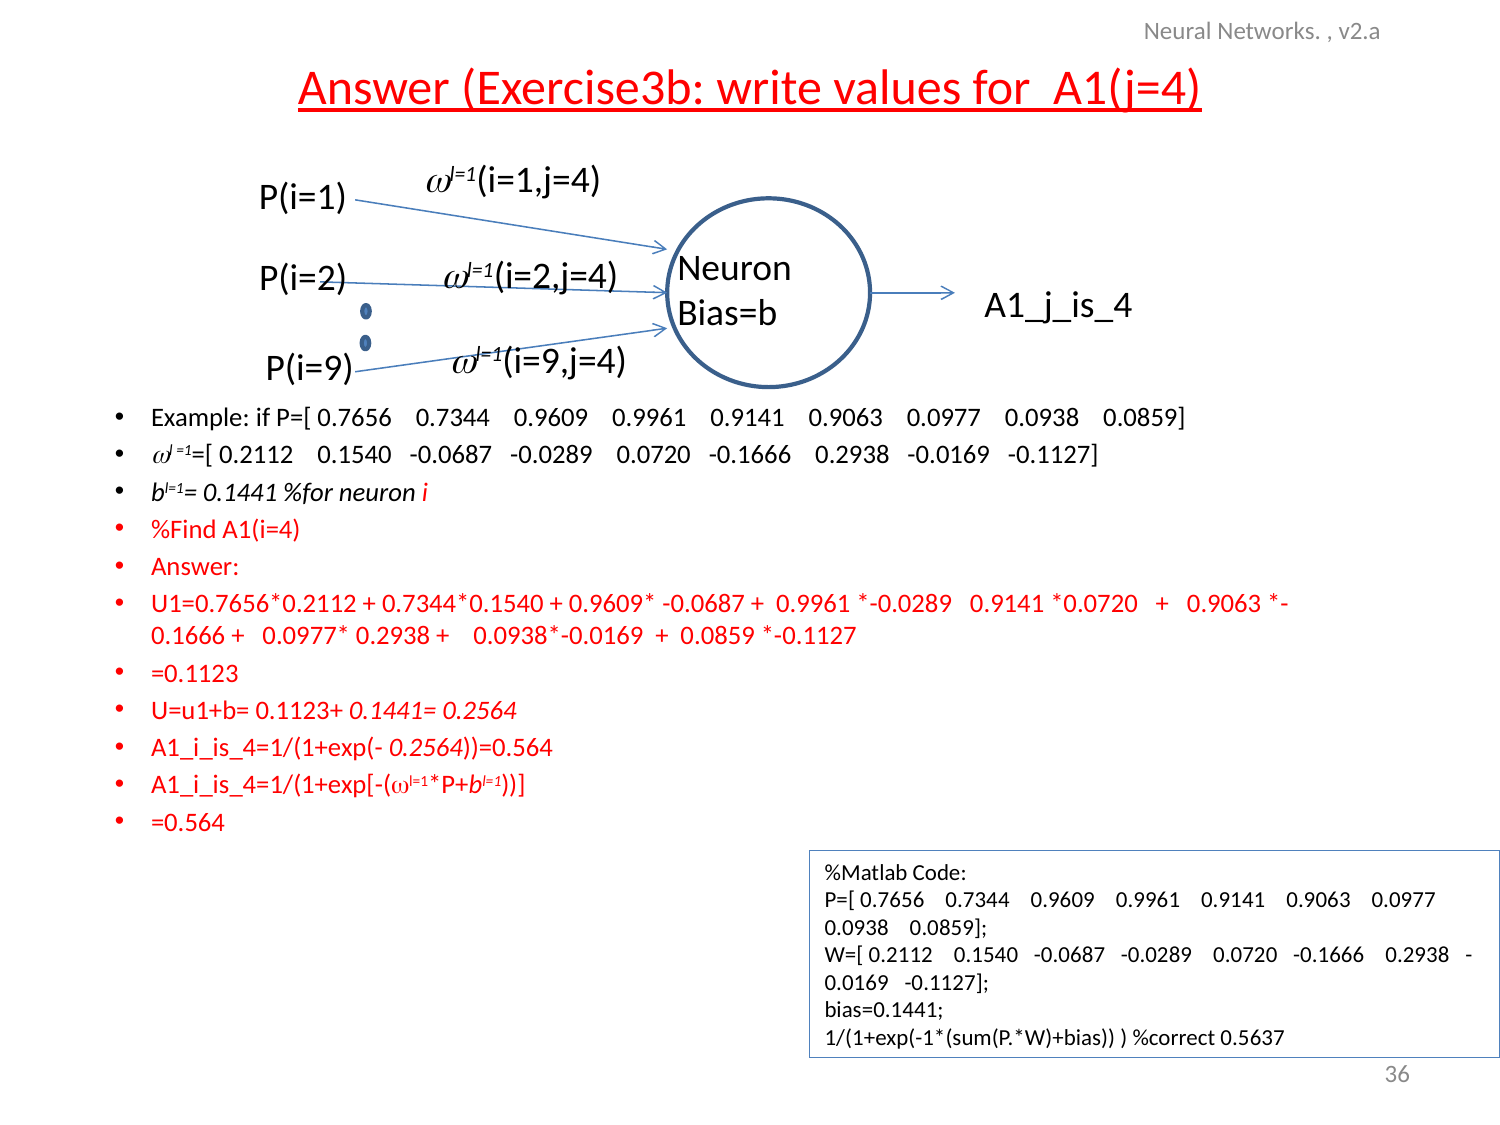

Neural Networks. , v2.a
# Answer (Exercise3b: write values for  A1(j=4)
ωl=1(i=1,j=4)
P(i=1)

Neuron Bias=b
ωl=1(i=2,j=4)
P(i=2)

A1_j_is_4

ωl=1(i=9,j=4)
P(i=9)

Example: if P=[ 0.7656    0.7344    0.9609    0.9961    0.9141    0.9063    0.0977    0.0938    0.0859]
ωl =1=[ 0.2112    0.1540   -0.0687   -0.0289    0.0720   -0.1666    0.2938   -0.0169   -0.1127]
bl=1= 0.1441 %for neuron i
%Find A1(i=4)
Answer:
U1=0.7656*0.2112 + 0.7344*0.1540 + 0.9609* -0.0687 +  0.9961 *-0.0289   0.9141 *0.0720   +   0.9063 *-0.1666 +   0.0977* 0.2938 +    0.0938*-0.0169  +  0.0859 *-0.1127
=0.1123
U=u1+b= 0.1123+ 0.1441= 0.2564
A1_i_is_4=1/(1+exp(- 0.2564))=0.564
A1_i_is_4=1/(1+exp[-(ωl=1*P+bl=1))]
=0.564

%Matlab Code:
P=[ 0.7656    0.7344    0.9609    0.9961    0.9141    0.9063    0.0977    0.0938    0.0859];
W=[ 0.2112    0.1540   -0.0687   -0.0289    0.0720   -0.1666    0.2938   -0.0169   -0.1127];
bias=0.1441;
1/(1+exp(-1*(sum(P.*W)+bias)) ) %correct 0.5637
36